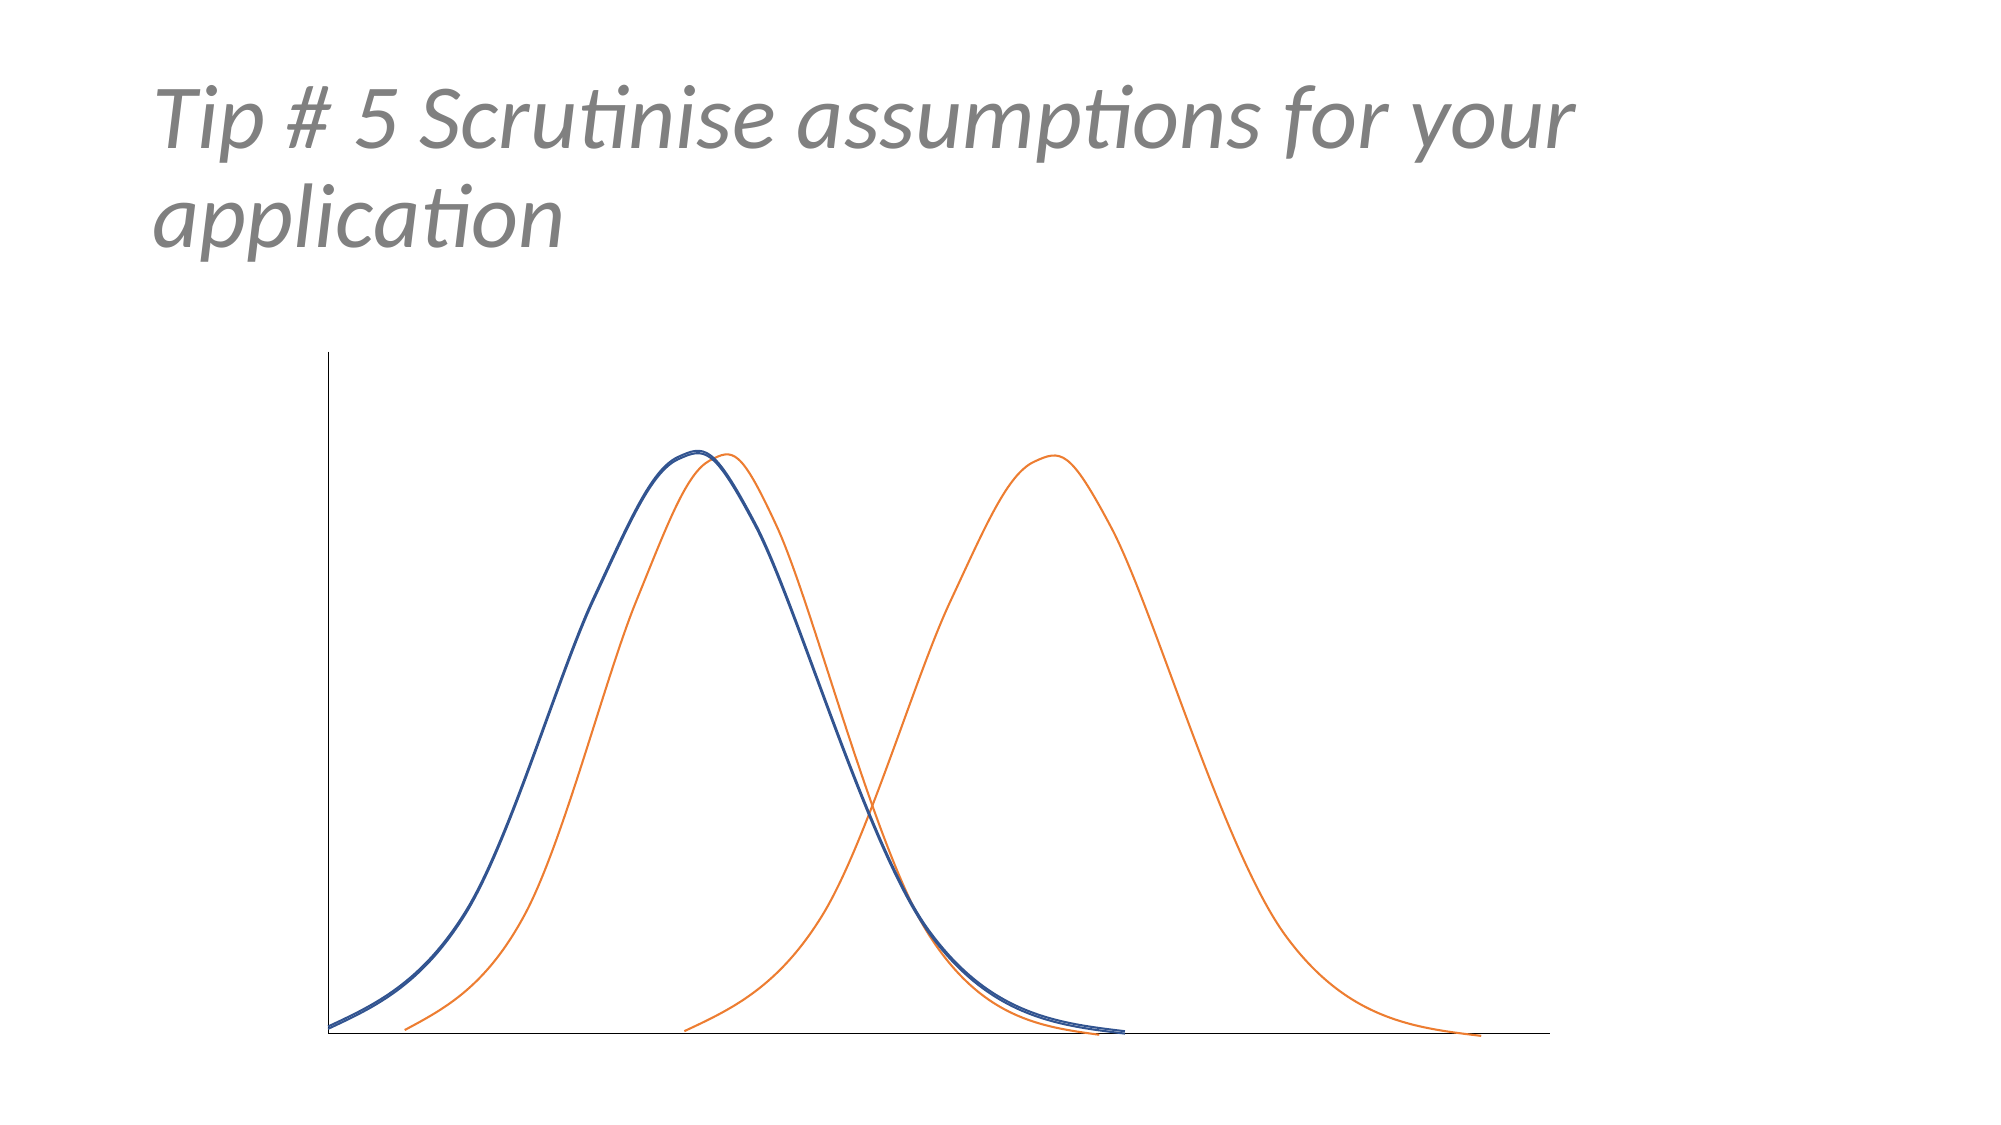

# Tip # 5 Scrutinise assumptions for your application